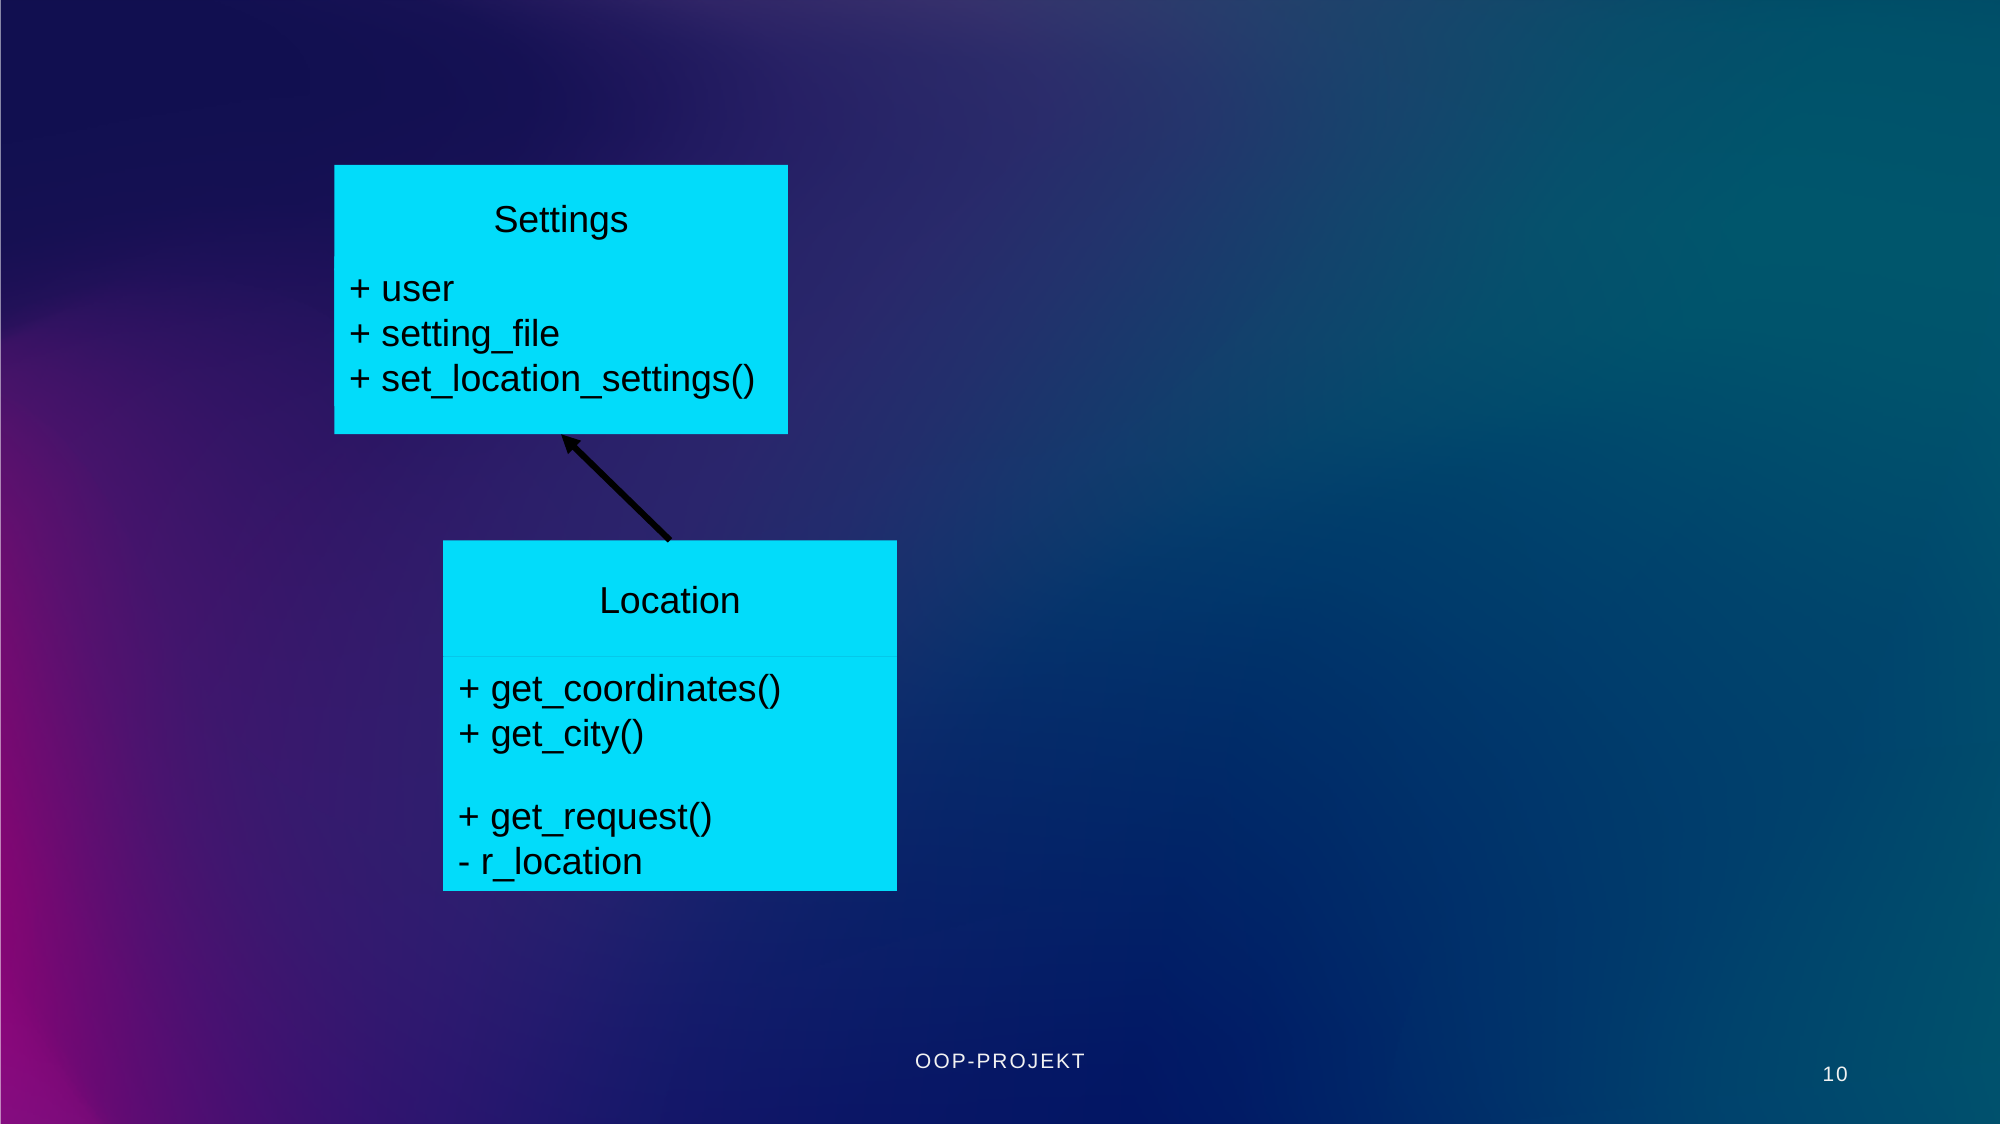

Settings
+ user
+ setting_file
+ set_location_settings()

Location

+ get_coordinates()
+ get_city()

+ get_request()
- r_location
OOP-Projekt

10